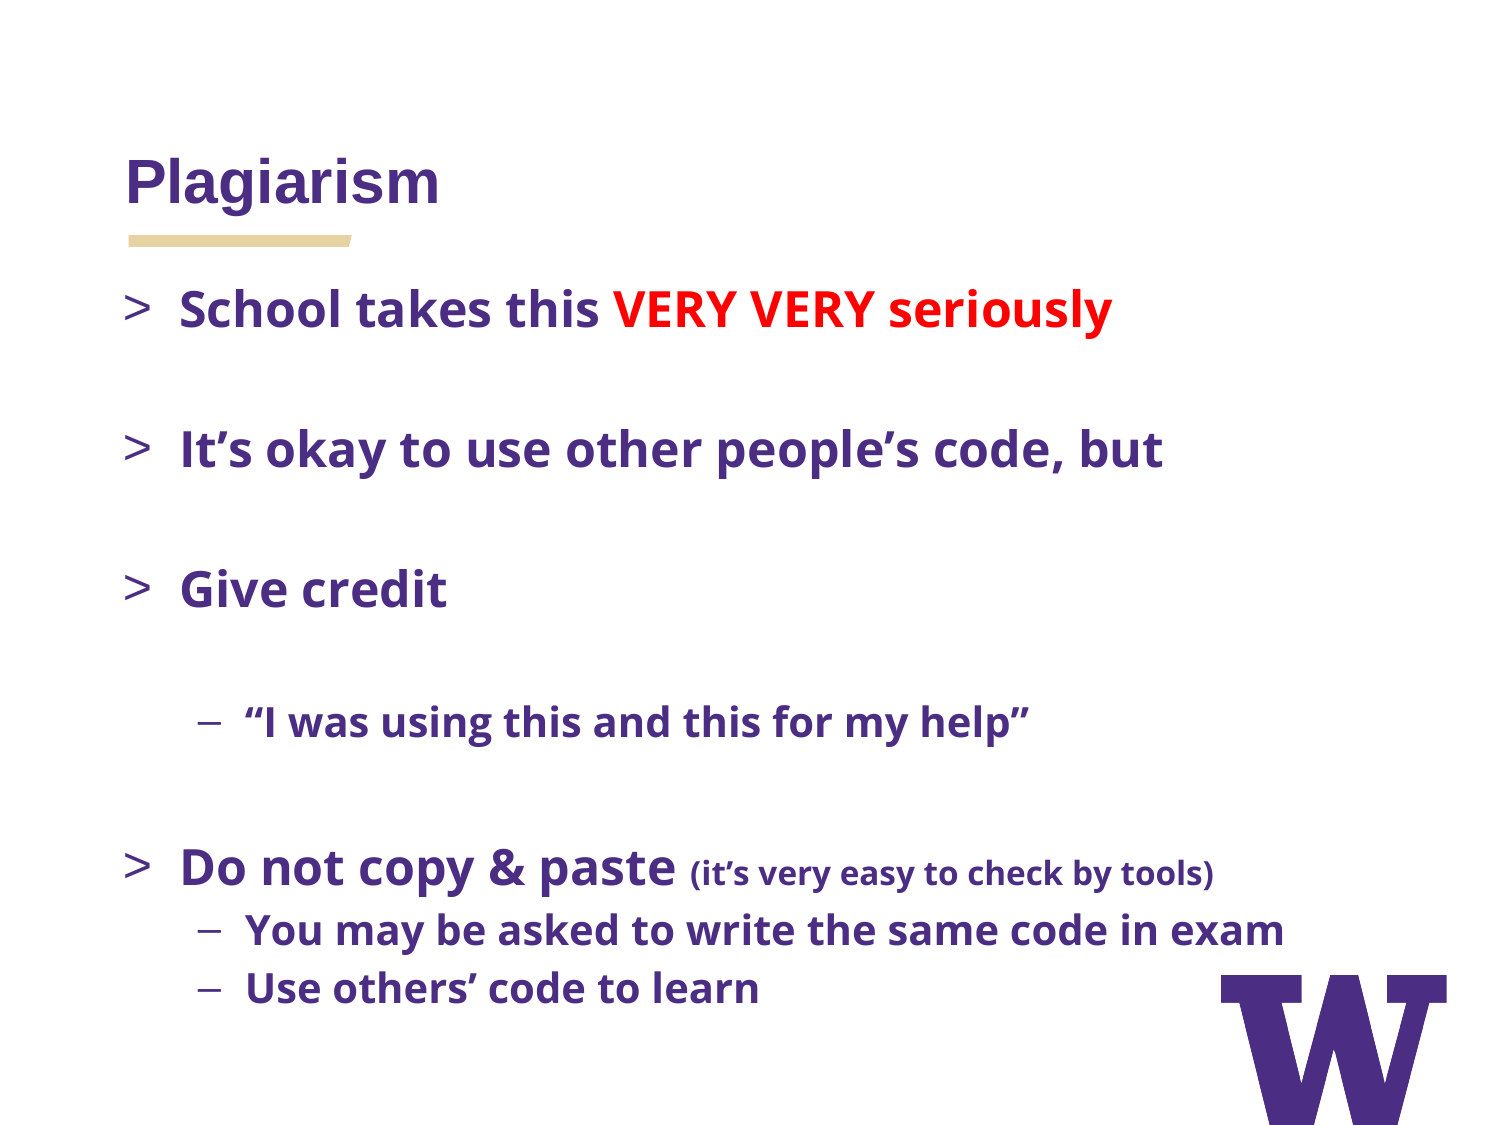

# Plagiarism
School takes this VERY VERY seriously

It’s okay to use other people’s code, but

Give credit

“I was using this and this for my help”

Do not copy & paste (it’s very easy to check by tools)
You may be asked to write the same code in exam
Use others’ code to learn